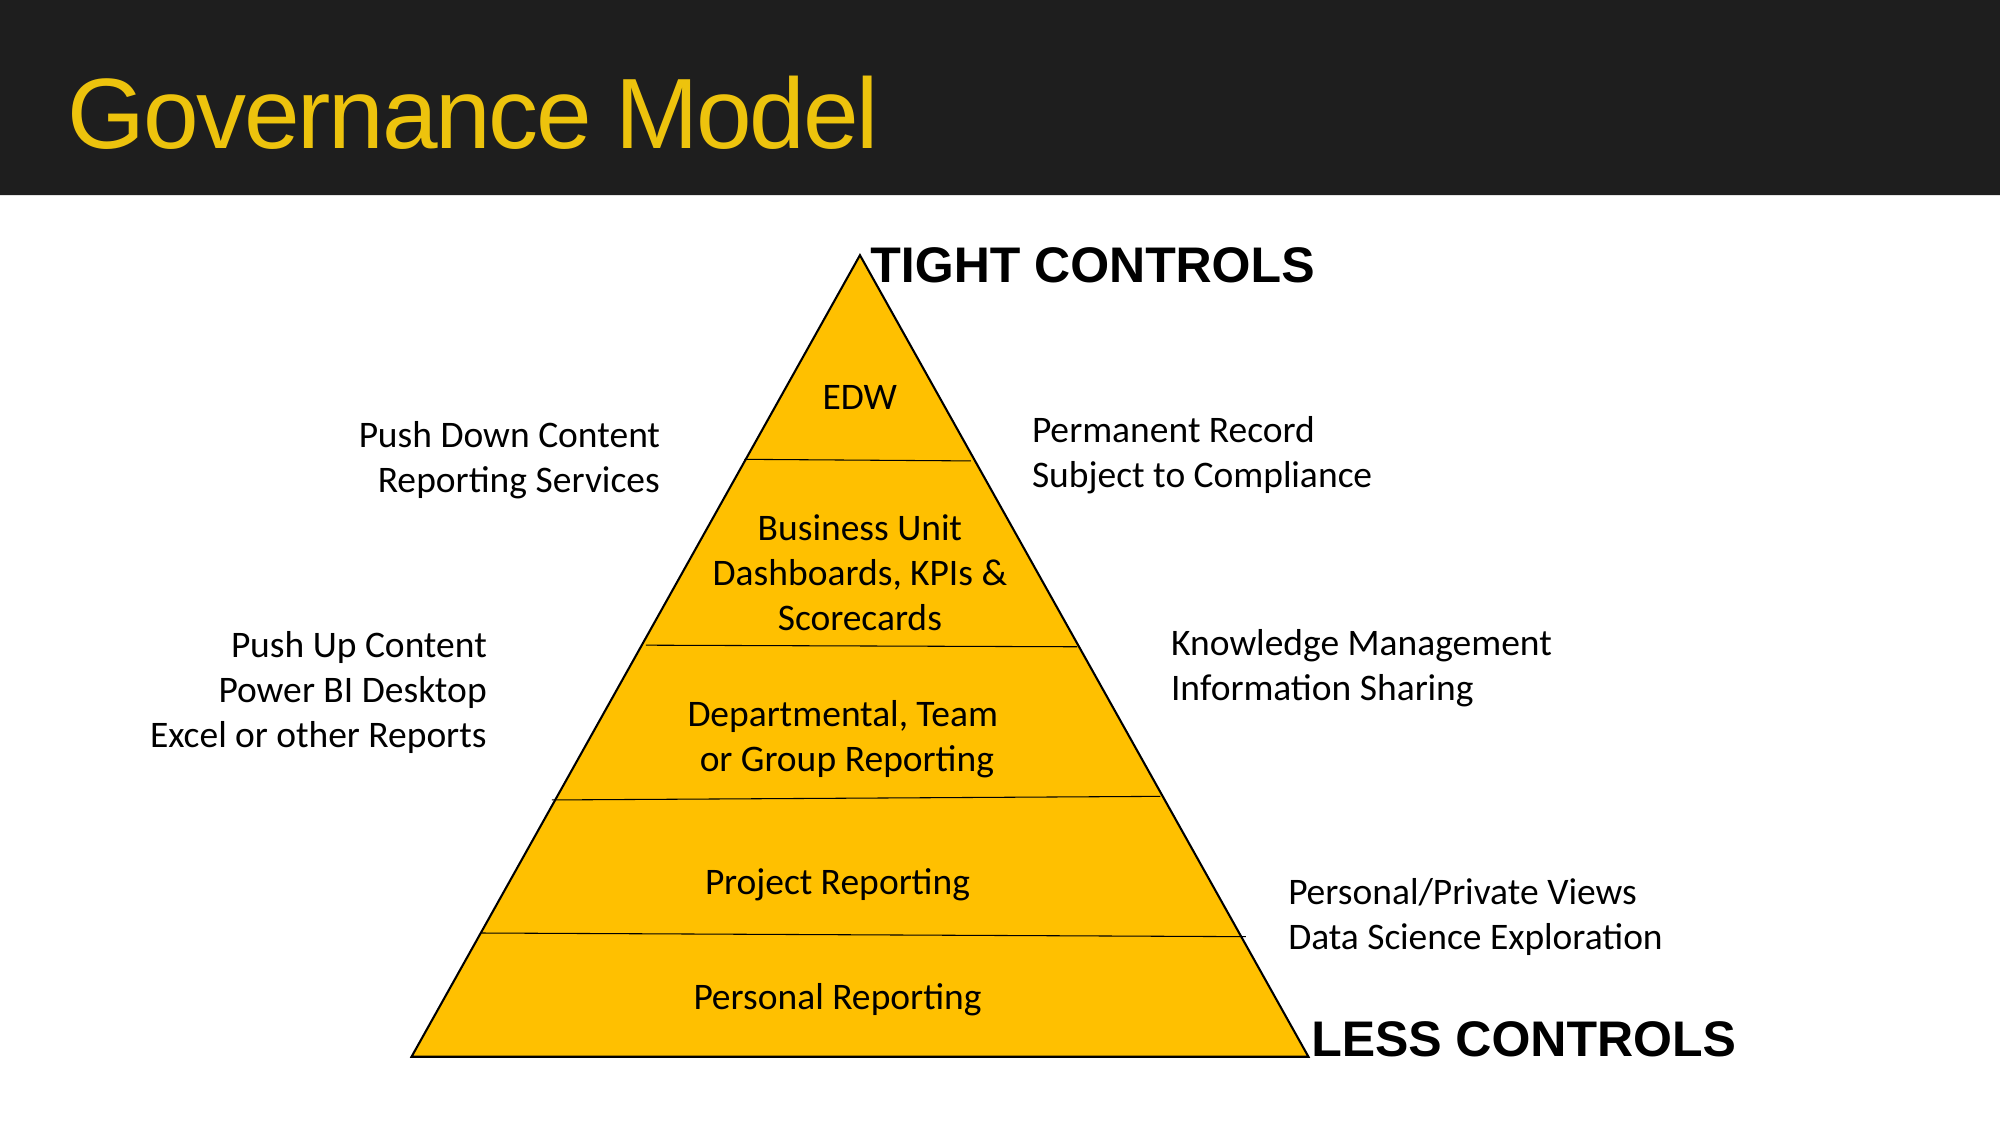

Governance Model
TIGHT CONTROLS

EDW
Business Unit
Dashboards, KPIs &
Scorecards
Departmental, Team
or Group Reporting
Project Reporting
Personal Reporting
Permanent Record
Subject to Compliance

Push Down Content
Reporting Services

Knowledge Management
Information Sharing

Push Up Content
Power BI Desktop
Excel or other Reports

Personal/Private Views
Data Science Exploration

LESS CONTROLS